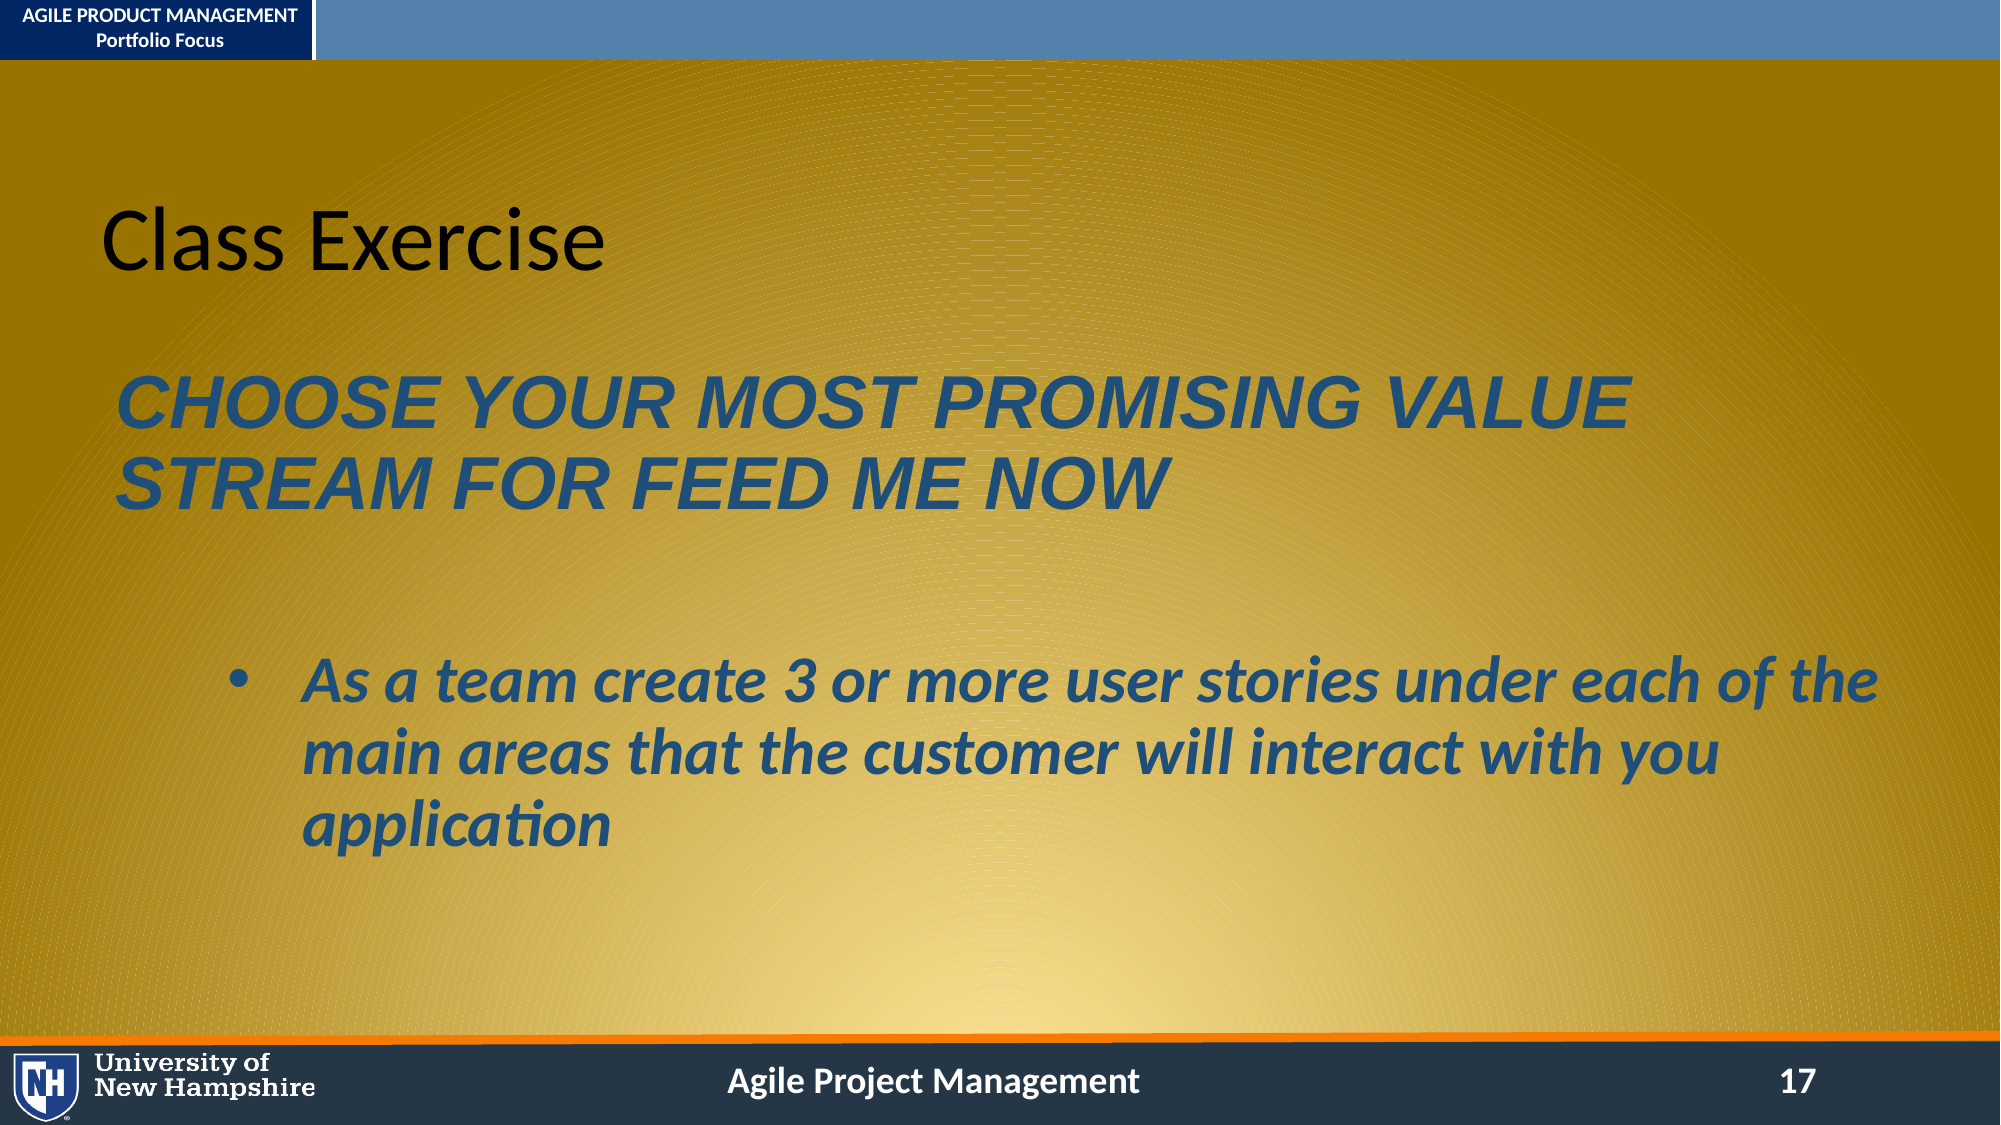

# Class Exercise
CHOOSE YOUR MOST PROMISING VALUE STREAM FOR FEED ME NOW

As a team create 3 or more user stories under each of the main areas that the customer will interact with you application